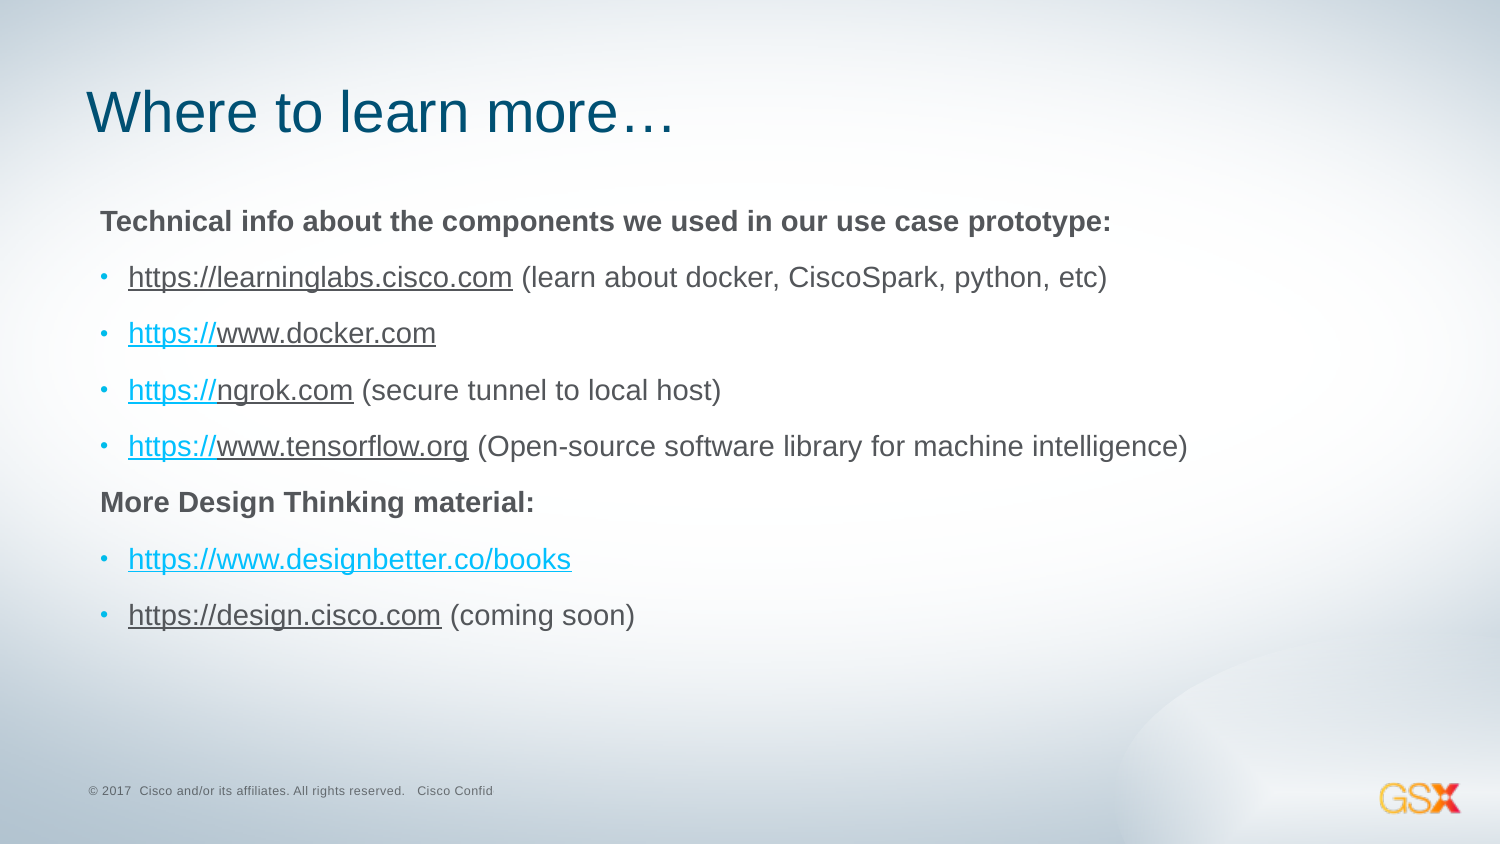

# Where to learn more…
Technical info about the components we used in our use case prototype:
https://learninglabs.cisco.com (learn about docker, CiscoSpark, python, etc)
https://www.docker.com
https://ngrok.com (secure tunnel to local host)
https://www.tensorflow.org (Open-source software library for machine intelligence)
More Design Thinking material:
https://www.designbetter.co/books
https://design.cisco.com (coming soon)